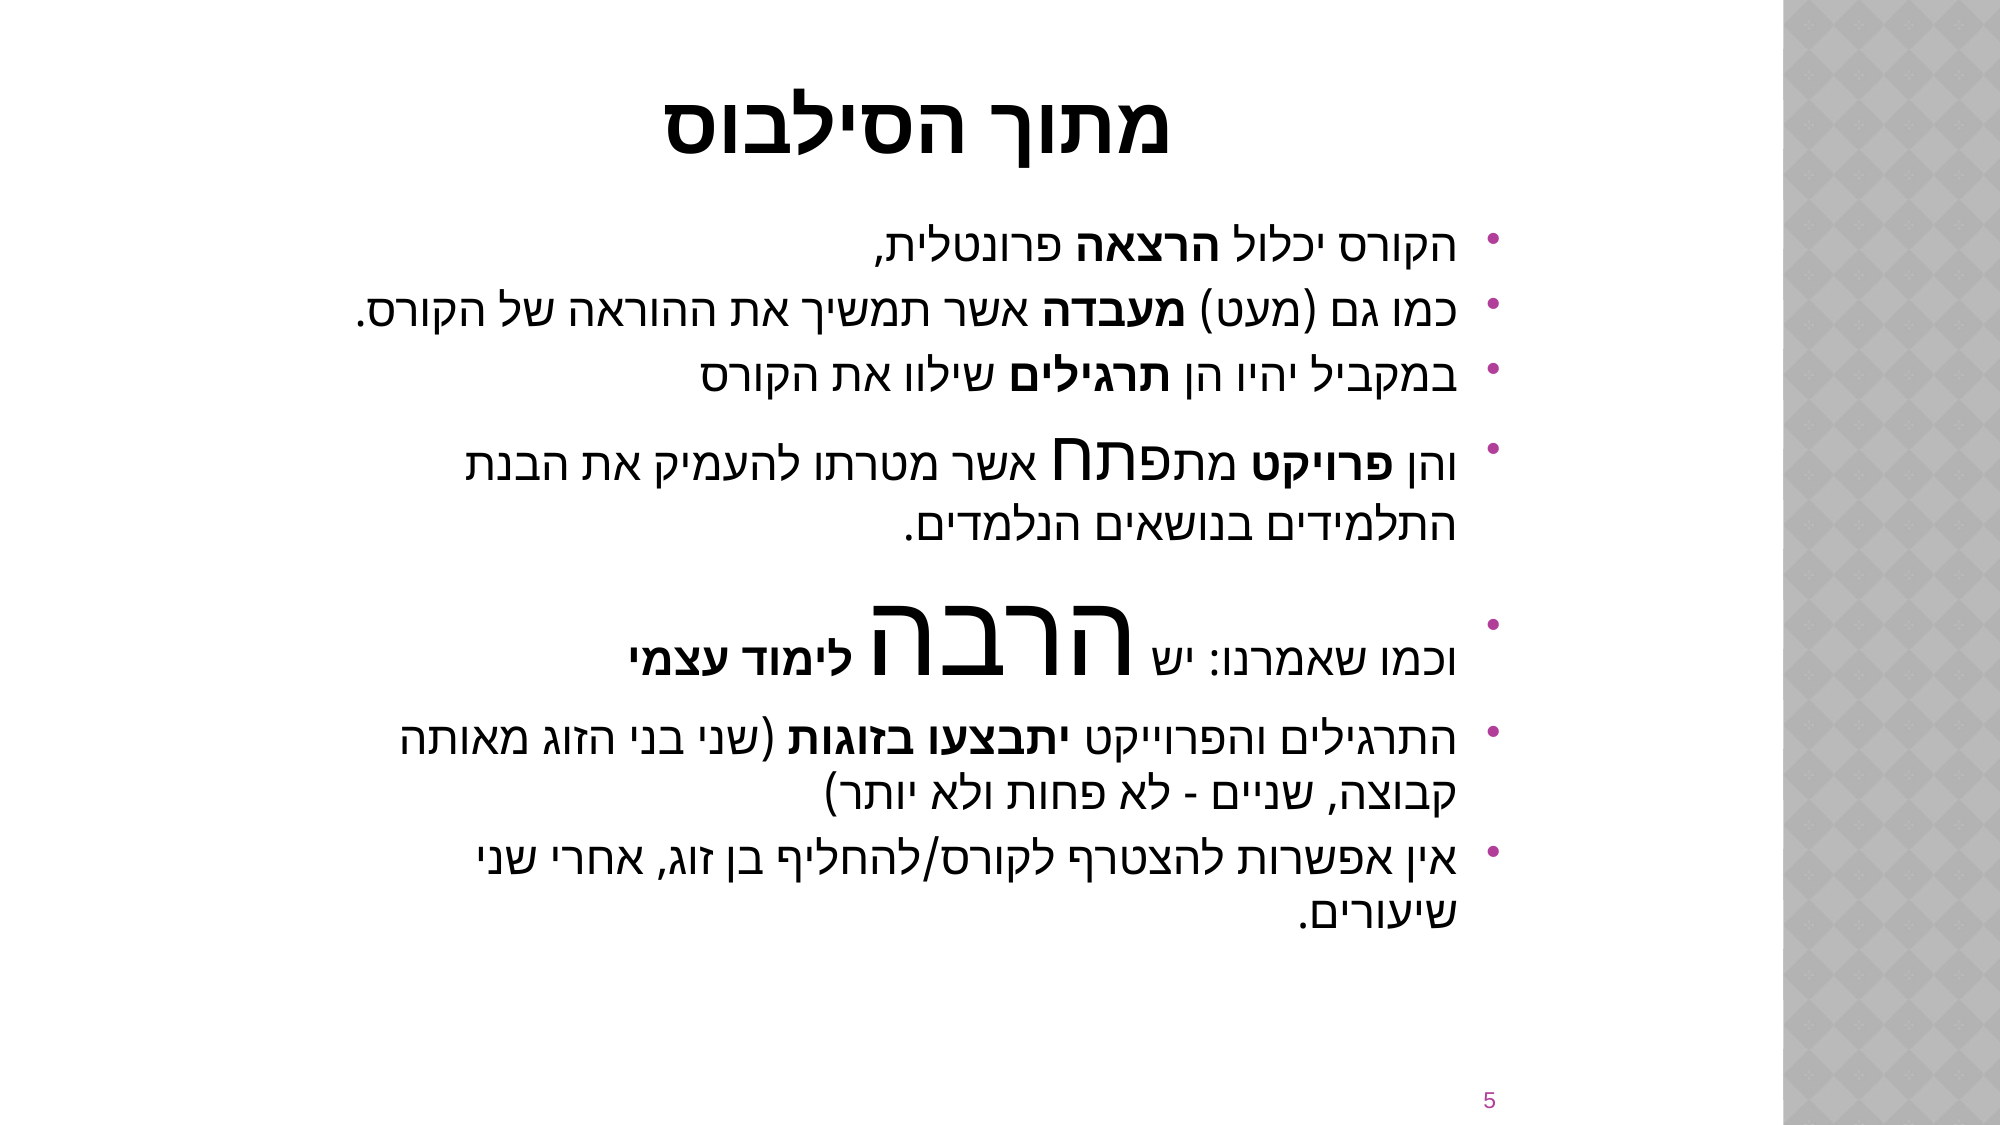

# מתוך הסילבוס
הקורס יכלול הרצאה פרונטלית,
כמו גם (מעט) מעבדה אשר תמשיך את ההוראה של הקורס.
במקביל יהיו הן תרגילים שילוו את הקורס
והן פרויקט מתפתח אשר מטרתו להעמיק את הבנת התלמידים בנושאים הנלמדים.
וכמו שאמרנו: יש הרבה לימוד עצמי
התרגילים והפרוייקט יתבצעו בזוגות (שני בני הזוג מאותה קבוצה, שניים - לא פחות ולא יותר)
אין אפשרות להצטרף לקורס/להחליף בן זוג, אחרי שני שיעורים.

5